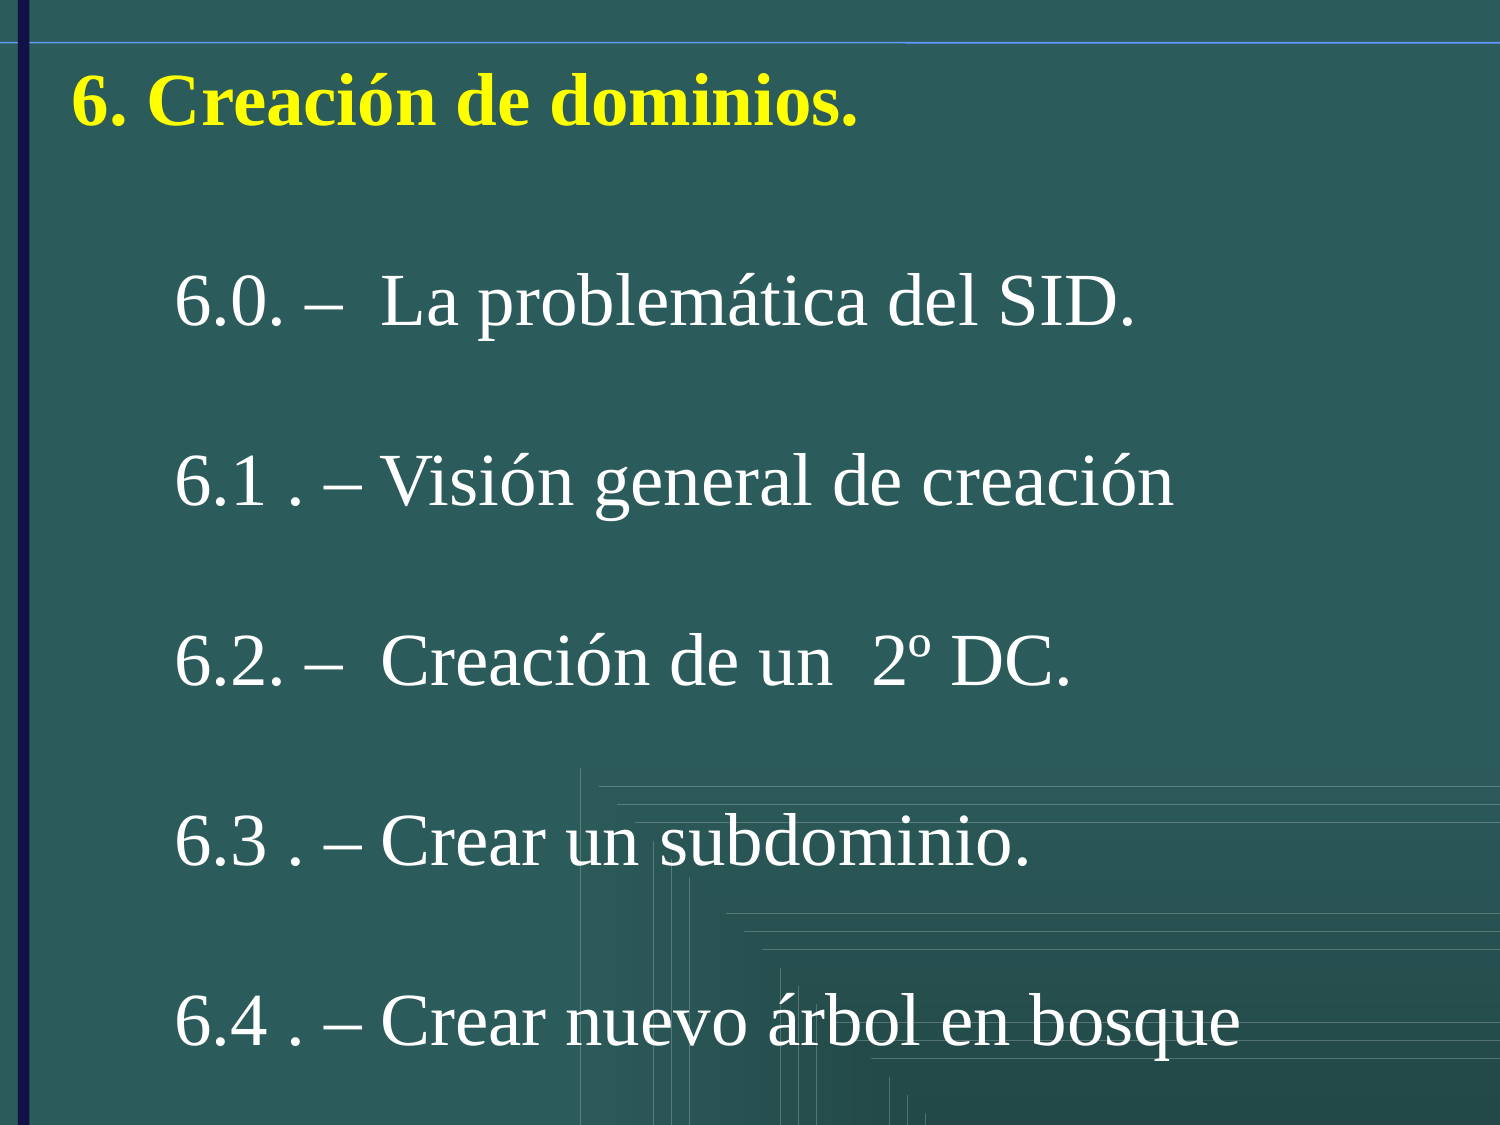

6. Creación de dominios.
6.0. –  La problemática del SID.

6.1 . – Visión general de creación

6.2. –  Creación de un  2º DC.

6.3 . – Crear un subdominio.

6.4 . – Crear nuevo árbol en bosque